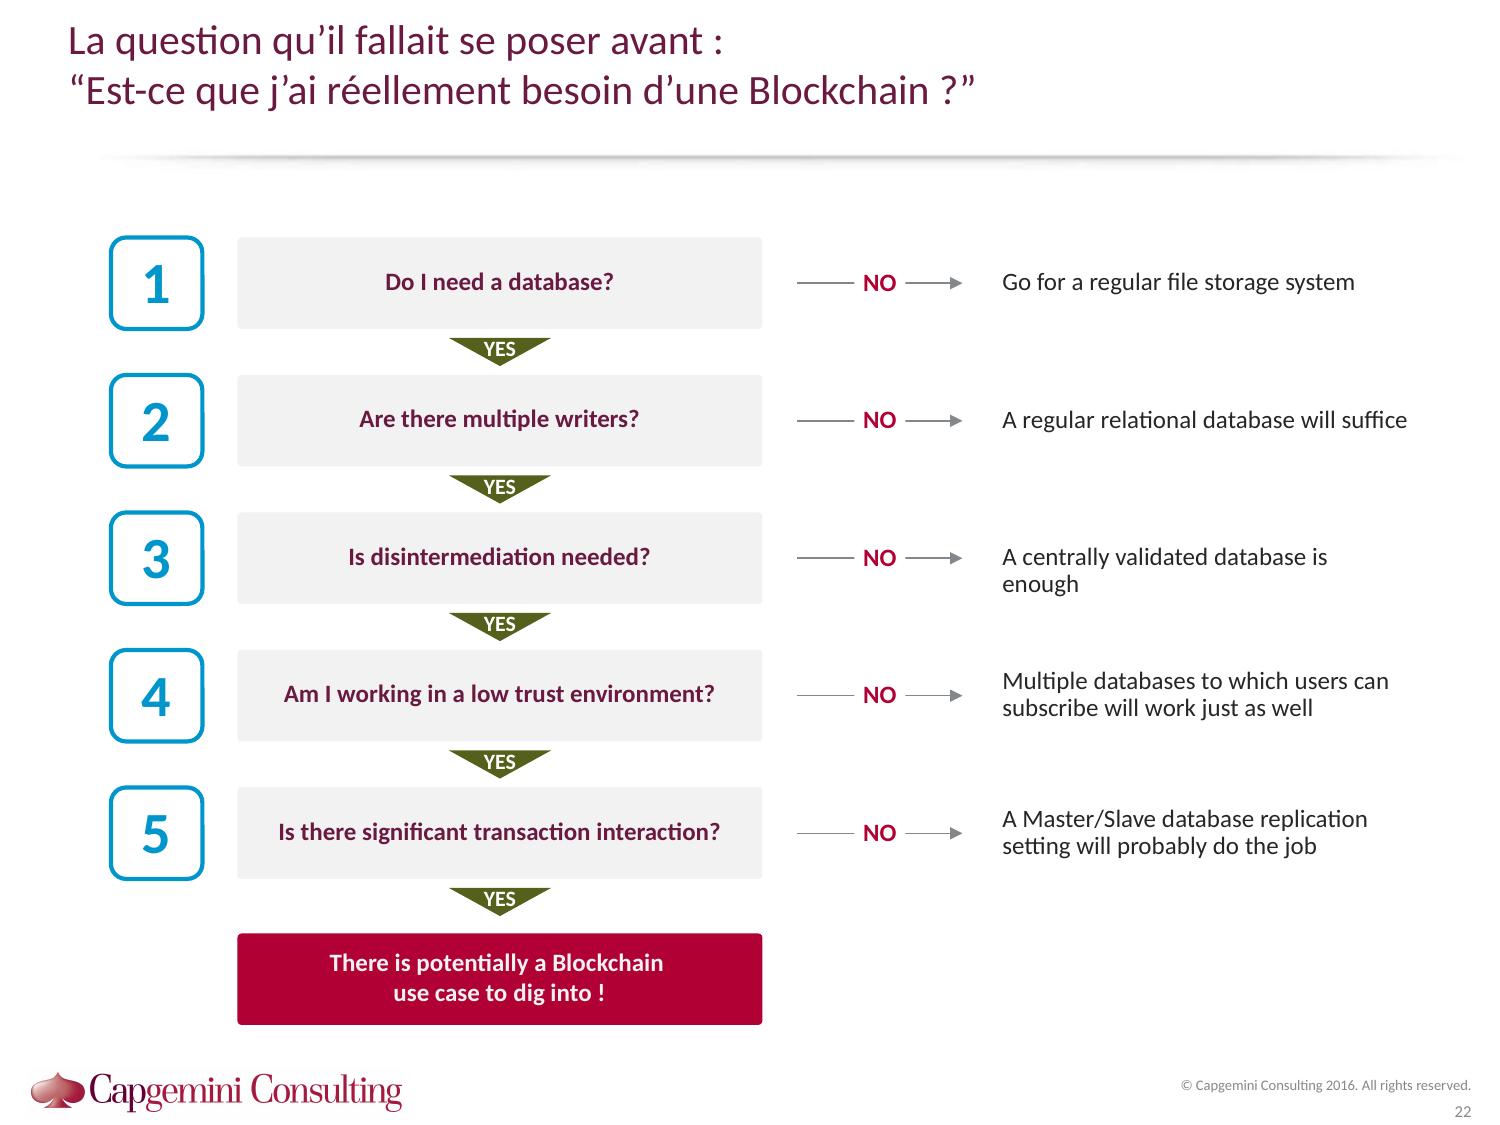

# La question qu’il fallait se poser avant : “Est-ce que j’ai réellement besoin d’une Blockchain ?”
1
Do I need a database?
Go for a regular file storage system
NO
YES
2
Are there multiple writers?
A regular relational database will suffice
NO
YES
3
Is disintermediation needed?
A centrally validated database is enough
NO
YES
4
Am I working in a low trust environment?
Multiple databases to which users can subscribe will work just as well
NO
YES
5
Is there significant transaction interaction?
A Master/Slave database replication setting will probably do the job
NO
YES
There is potentially a Blockchain
use case to dig into !
© Capgemini Consulting 2016. All rights reserved.
22